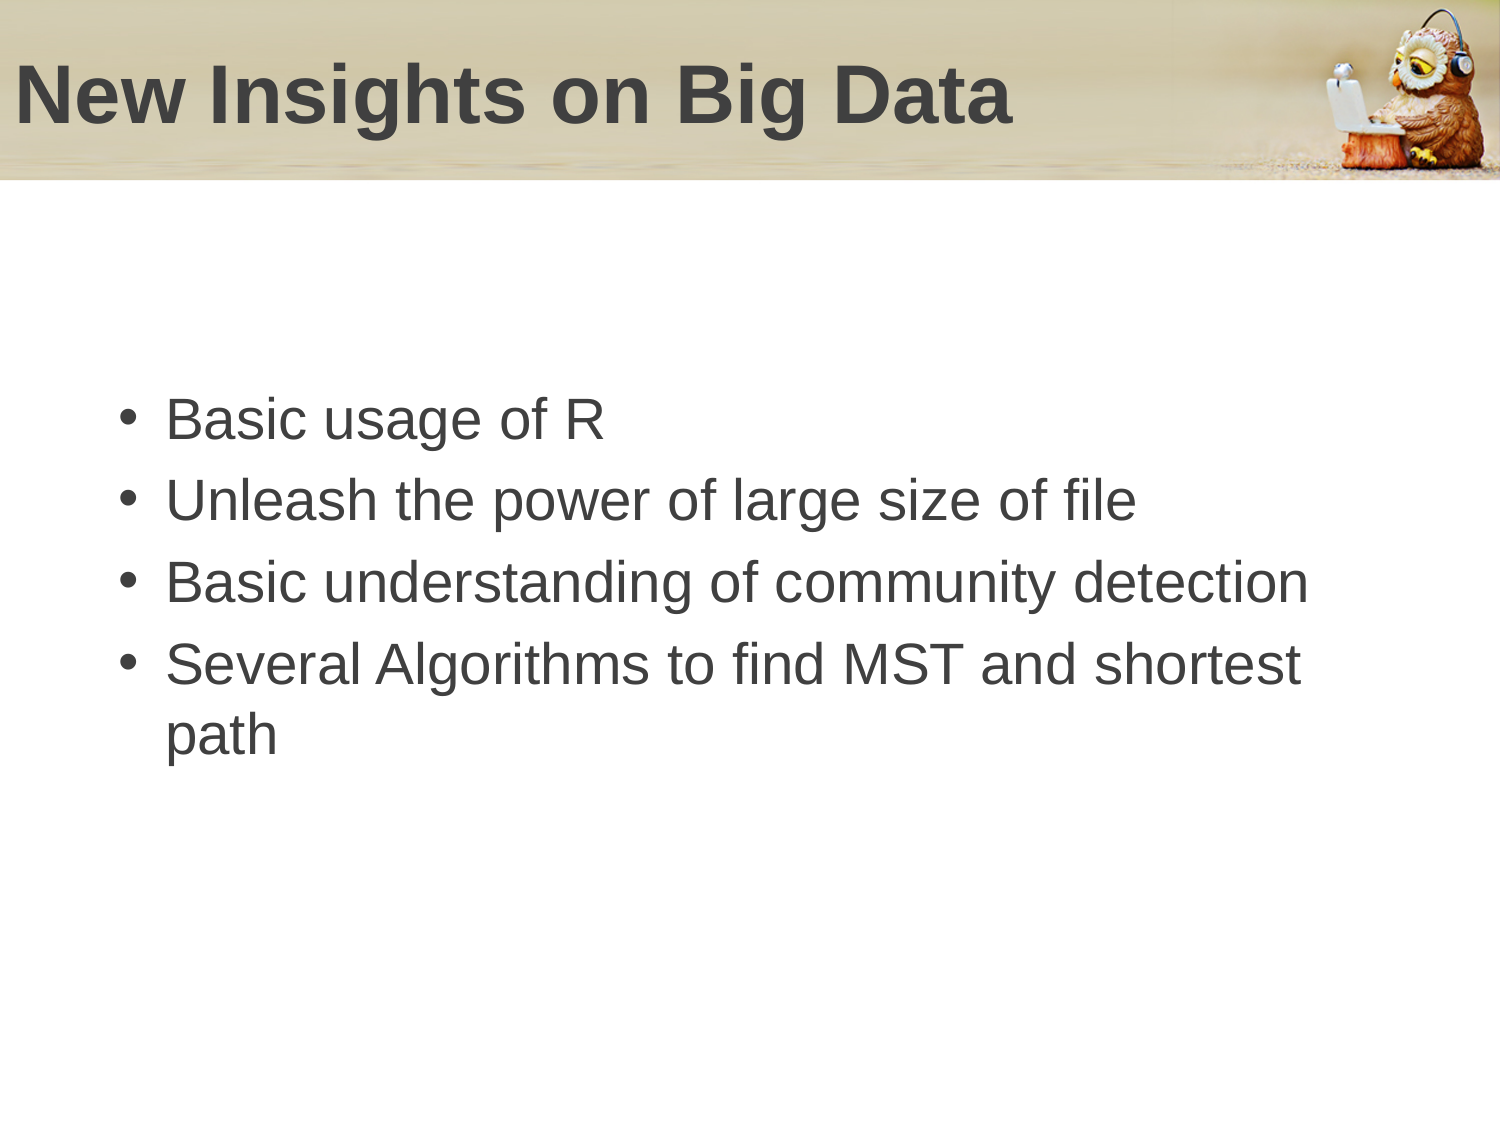

# New Insights on Big Data
Basic usage of R
Unleash the power of large size of file
Basic understanding of community detection
Several Algorithms to find MST and shortest path